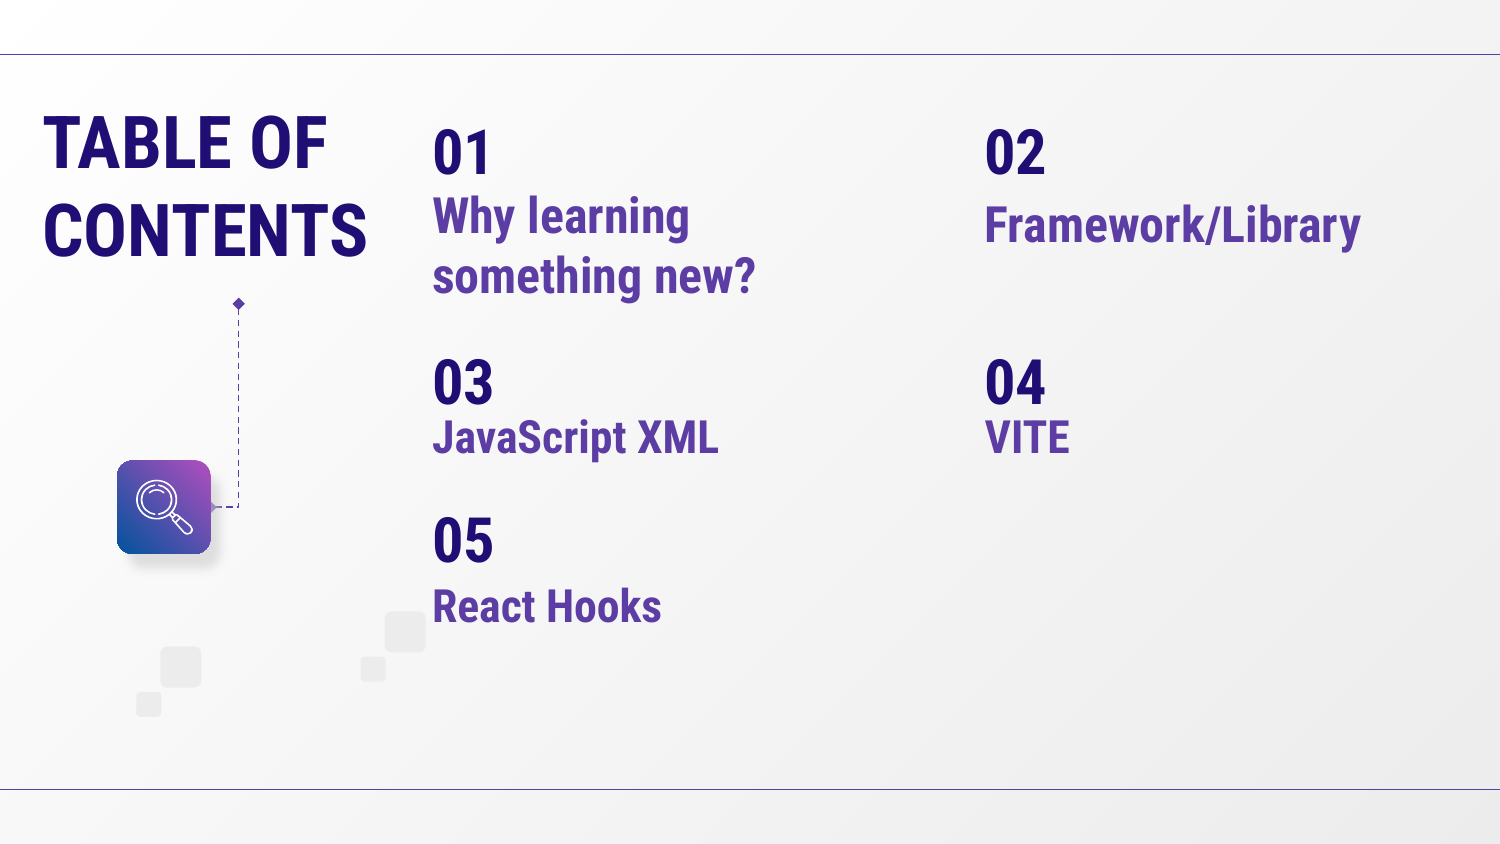

TABLE OF CONTENTS
01
02
Framework/Library
# Why learning something new?
03
04
JavaScript XML
VITE

05
React Hooks